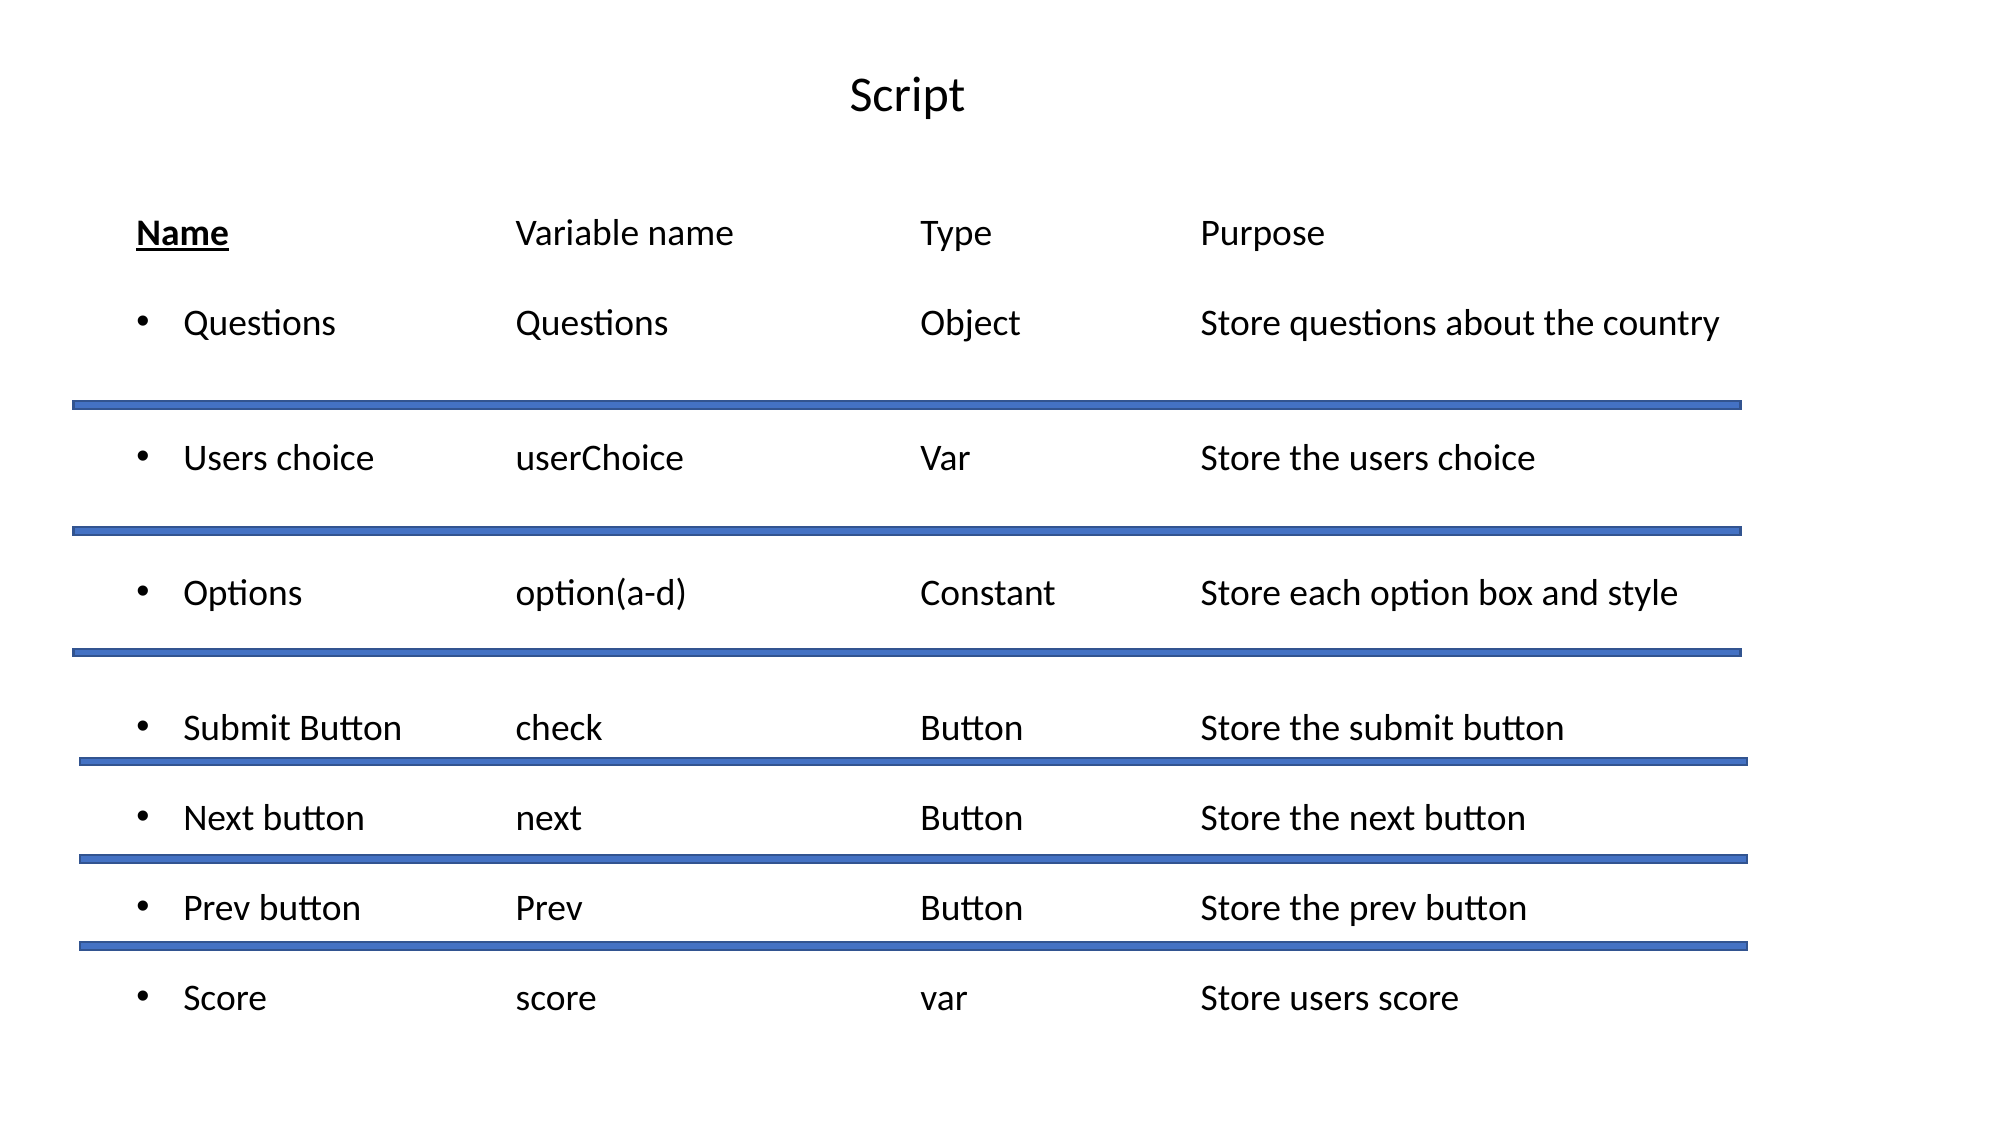

Script
Name

Questions

Users choice

Options

Submit Button

Next button

Prev button

Score

Variable name

Questions

userChoice

option(a-d)

check

next

Prev

score
Type

Object

Var

Constant

Button

Button

Button

var
Purpose

Store questions about the country

Store the users choice

Store each option box and style

Store the submit button

Store the next button

Store the prev button

Store users score